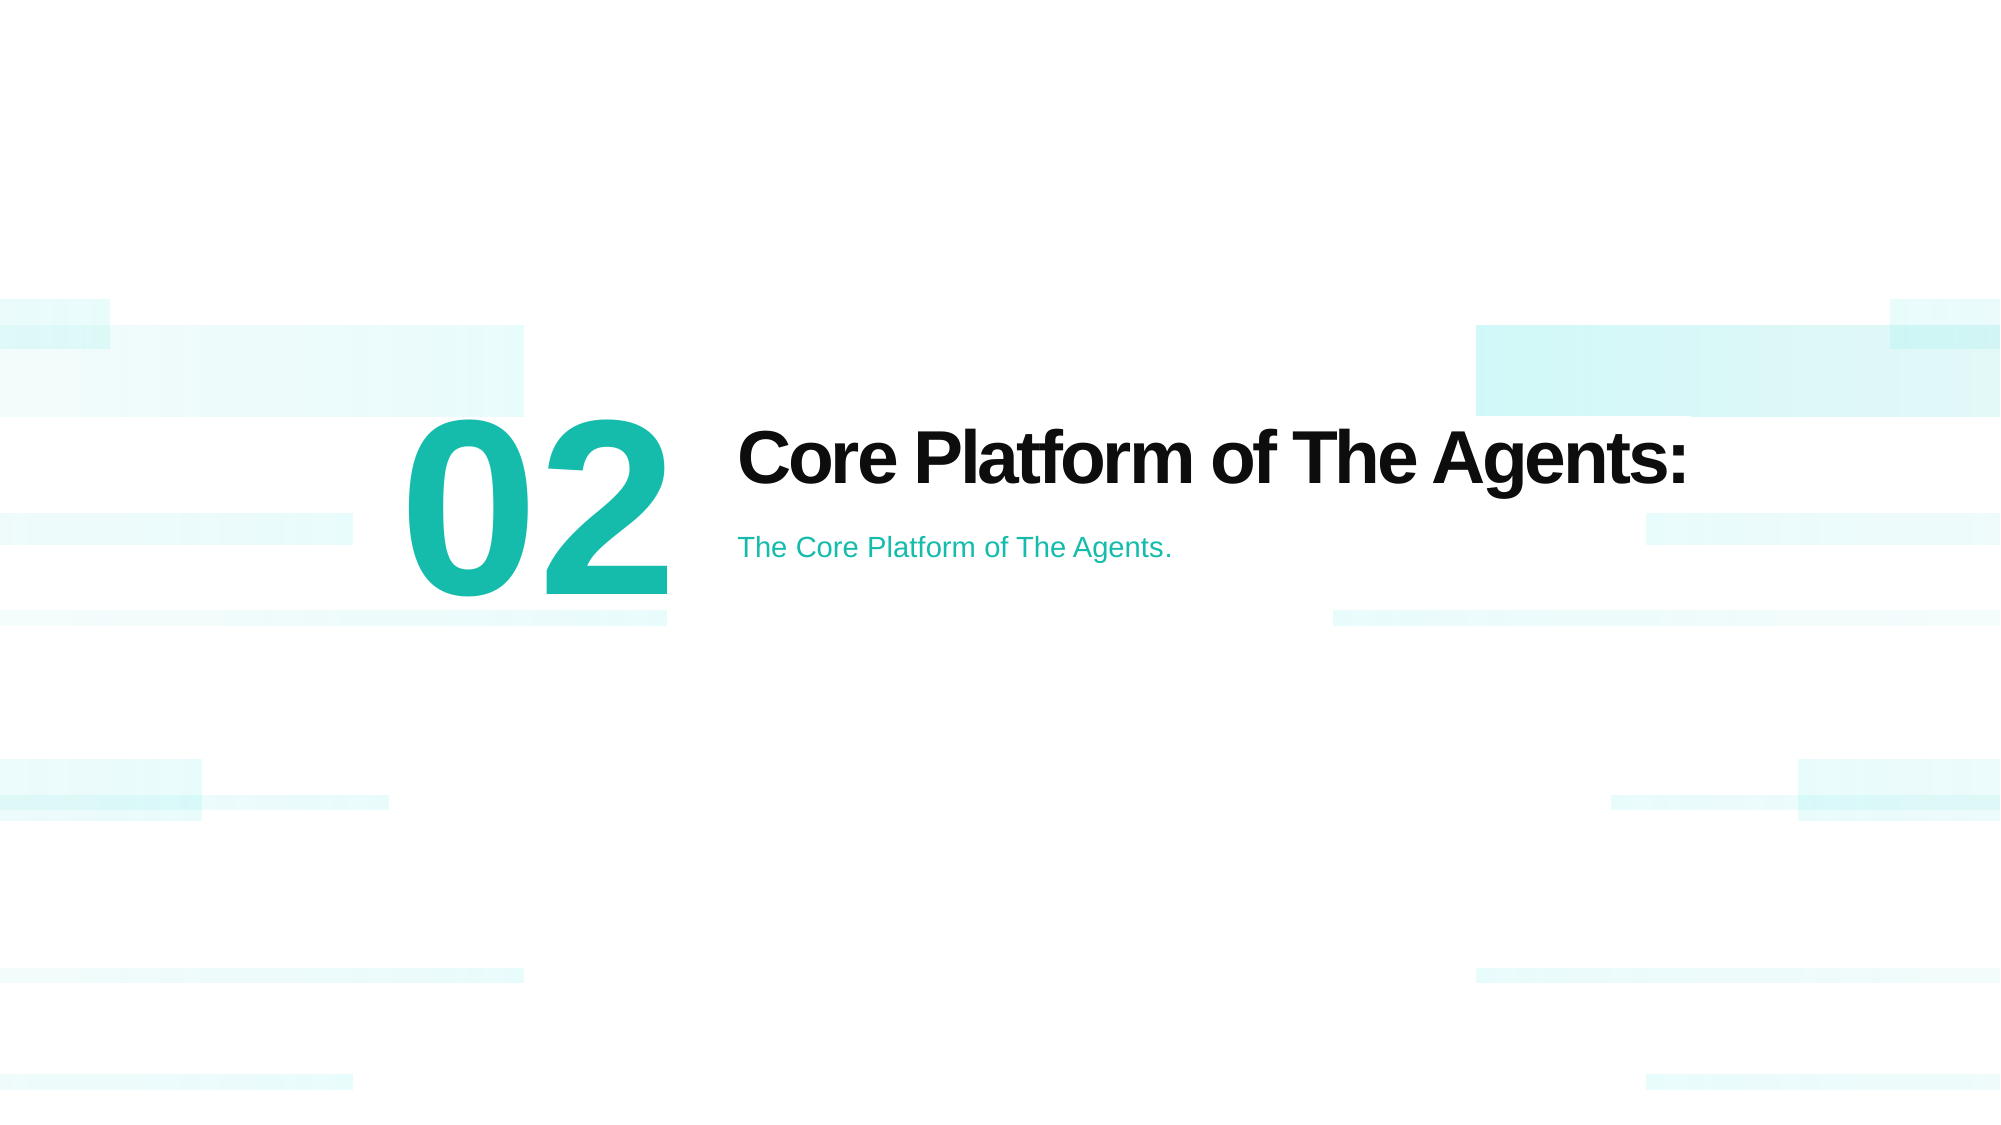

02
Core Platform of The Agents:
The Core Platform of The Agents.